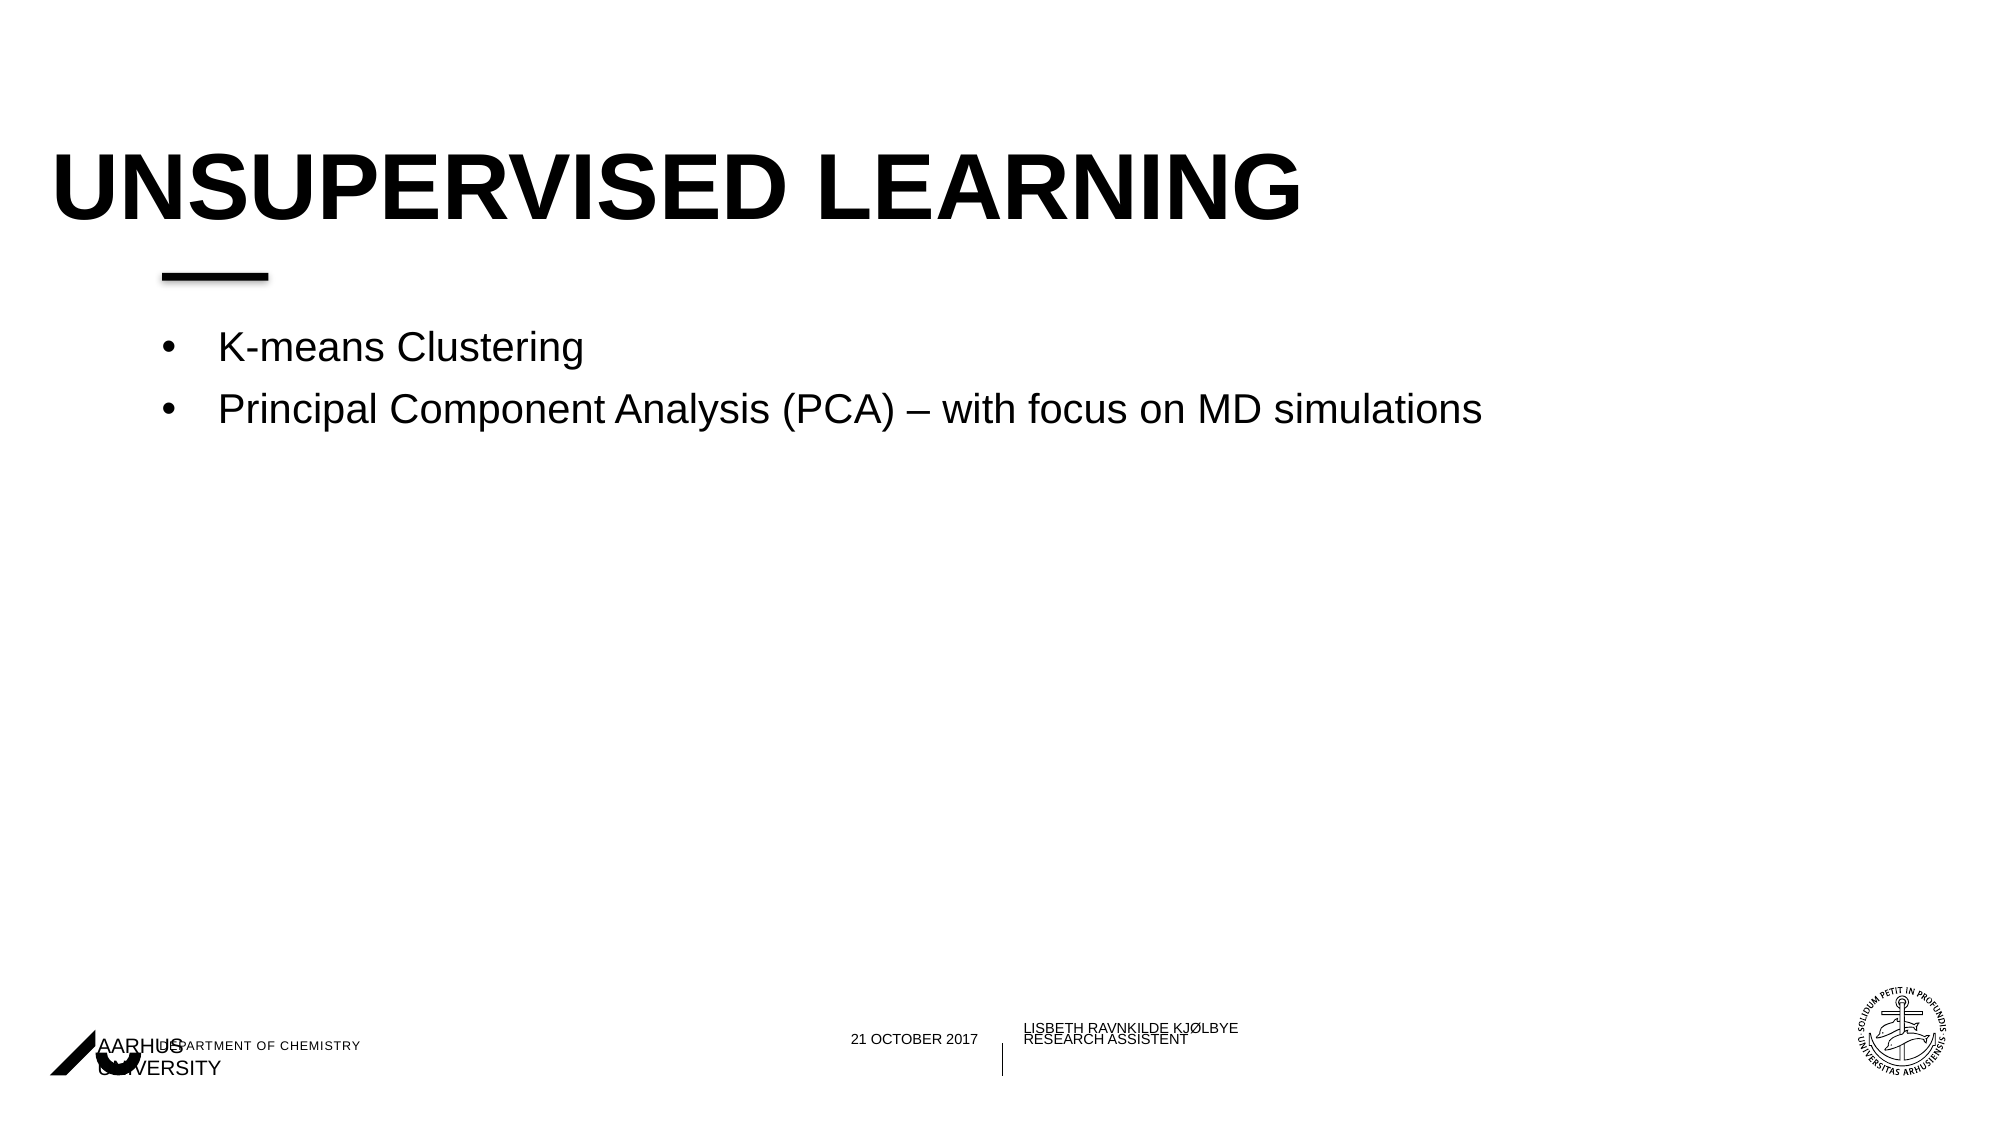

# unsupervised learning
K-means Clustering
Principal Component Analysis (PCA) – with focus on MD simulations